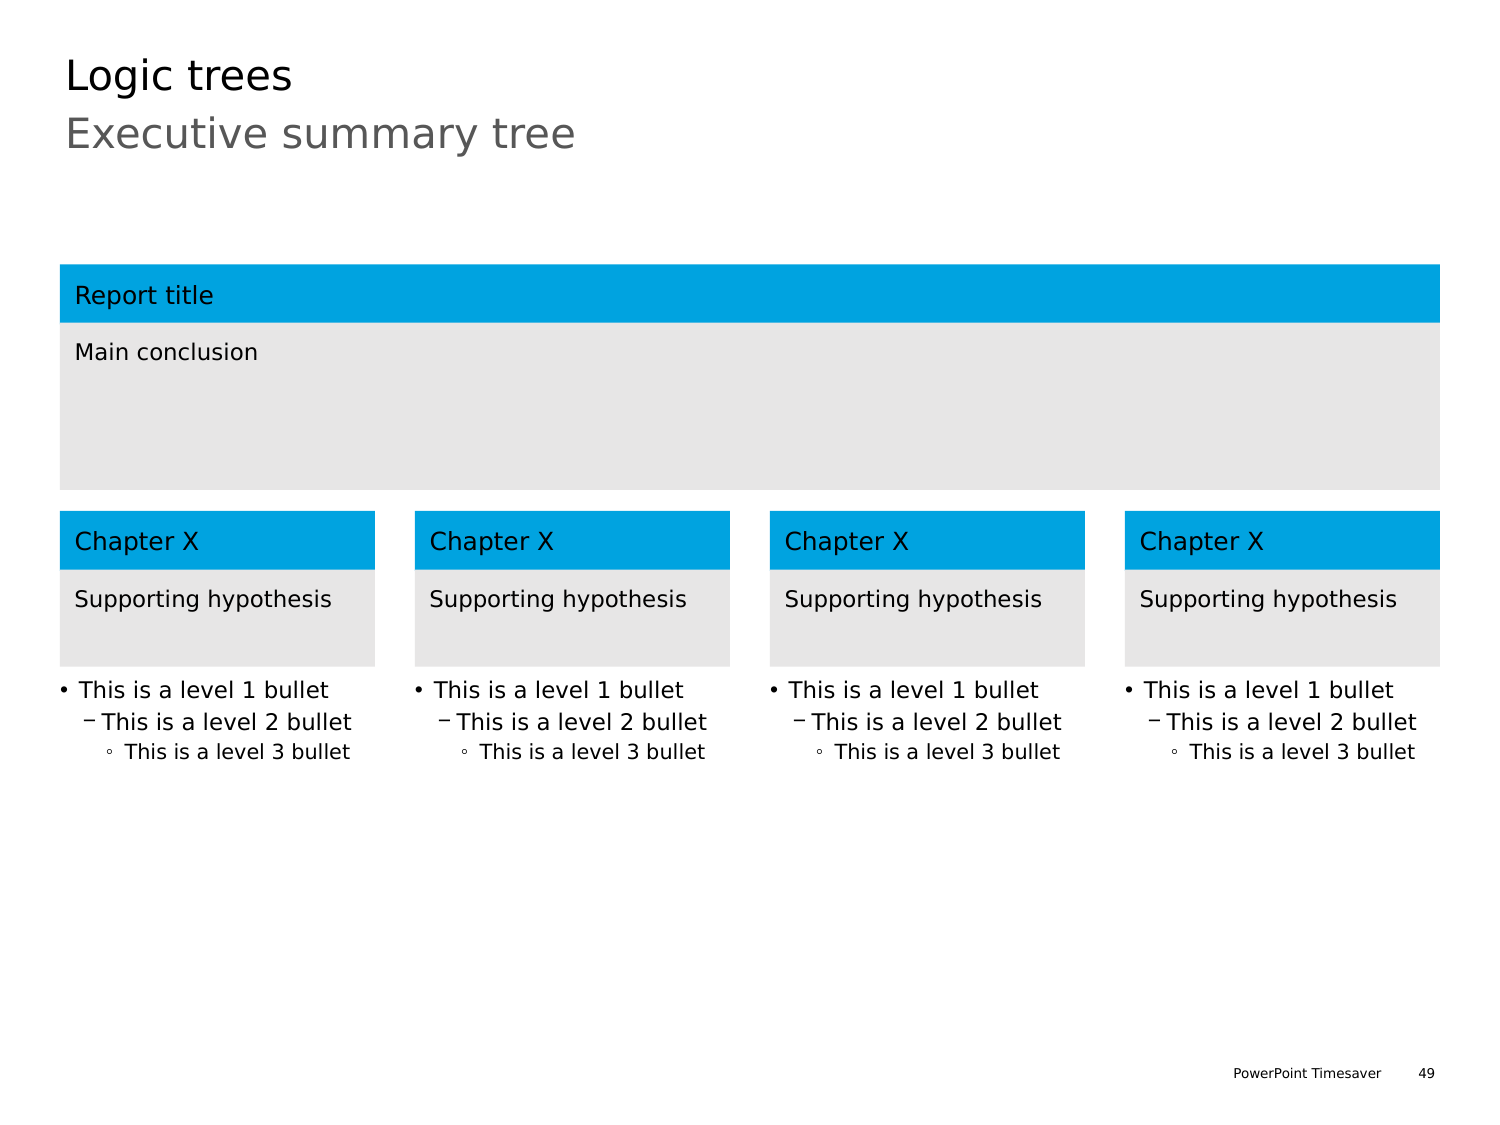

# Logic trees
Executive summary tree
Report title
Main conclusion
Chapter X
Chapter X
Chapter X
Chapter X
Supporting hypothesis
Supporting hypothesis
Supporting hypothesis
Supporting hypothesis
This is a level 1 bullet
This is a level 2 bullet
This is a level 3 bullet
This is a level 1 bullet
This is a level 2 bullet
This is a level 3 bullet
This is a level 1 bullet
This is a level 2 bullet
This is a level 3 bullet
This is a level 1 bullet
This is a level 2 bullet
This is a level 3 bullet